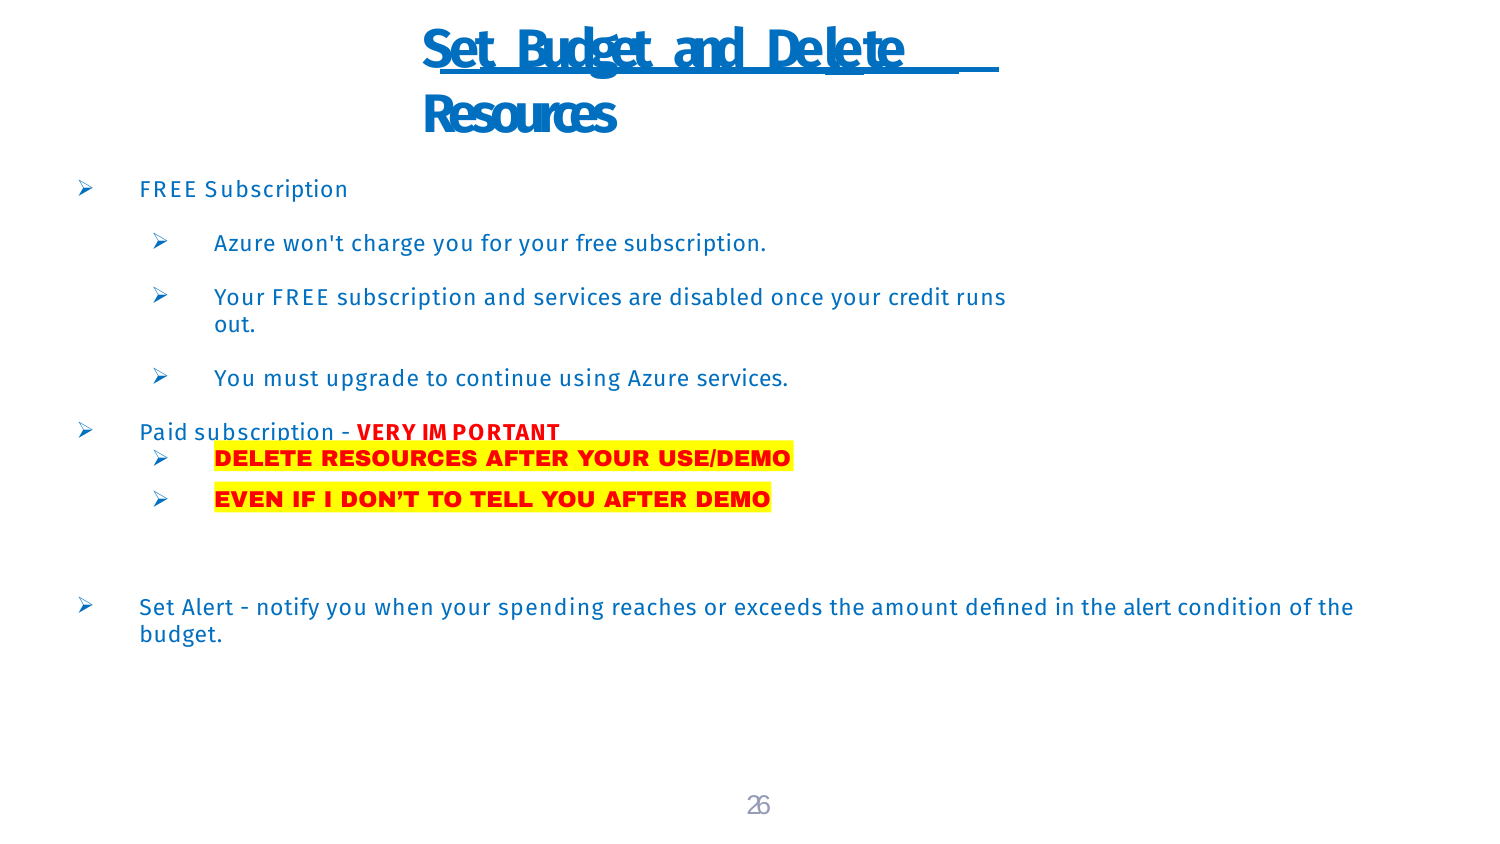

# Set Budget and Delete Resources

FREE Subscription
Azure won't charge you for your free subscription.
Your FREE subscription and services are disabled once your credit runs out.
You must upgrade to continue using Azure services.
Paid subscription - VERY IMPORTANT
⮚
⮚
DELETE RESOURCES AFTER YOUR USE/DEMO
EVEN IF I DON’T TO TELL YOU AFTER DEMO
Set Alert - notify you when your spending reaches or exceeds the amount defined in the alert condition of the budget.
26